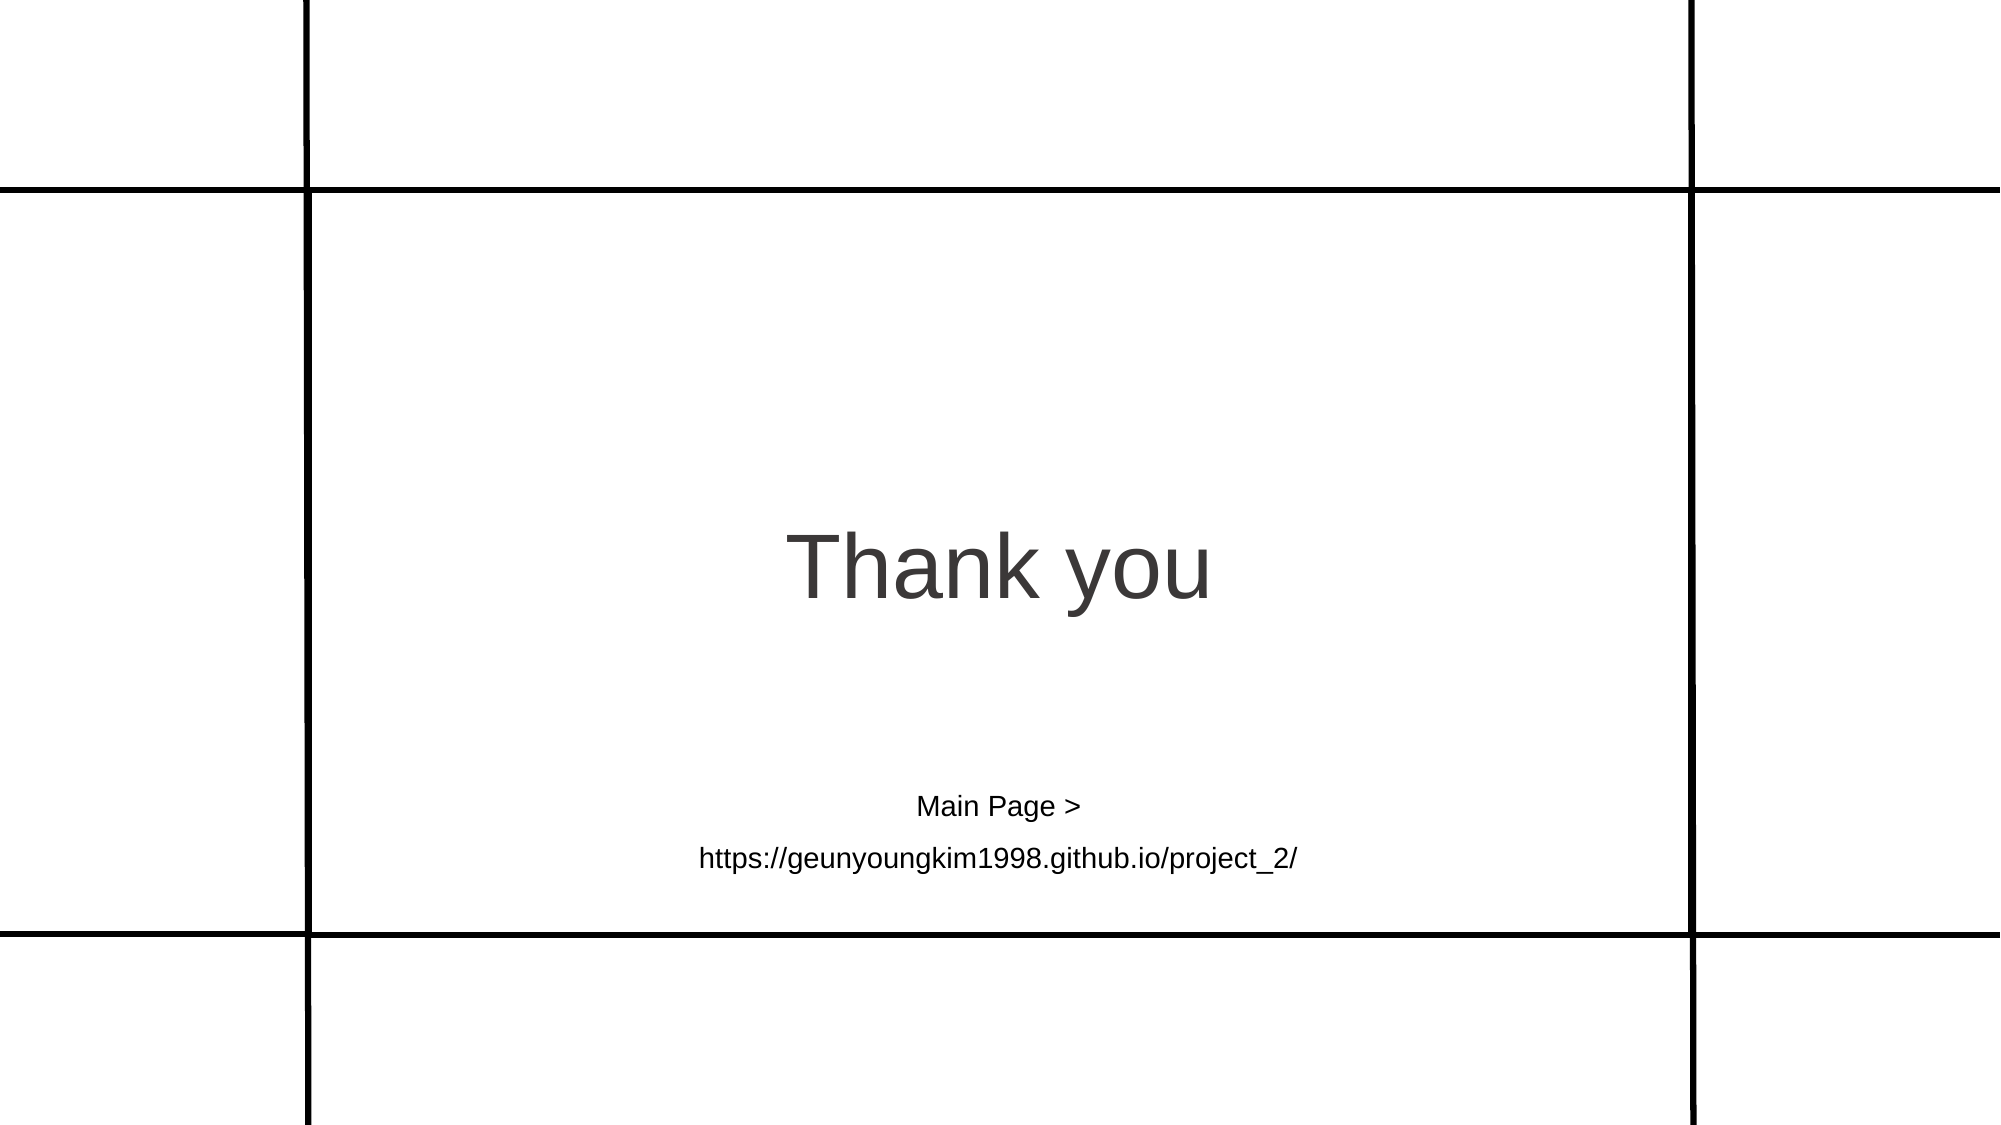

ㅅ
Thank you
Main Page >
https://geunyoungkim1998.github.io/project_2/